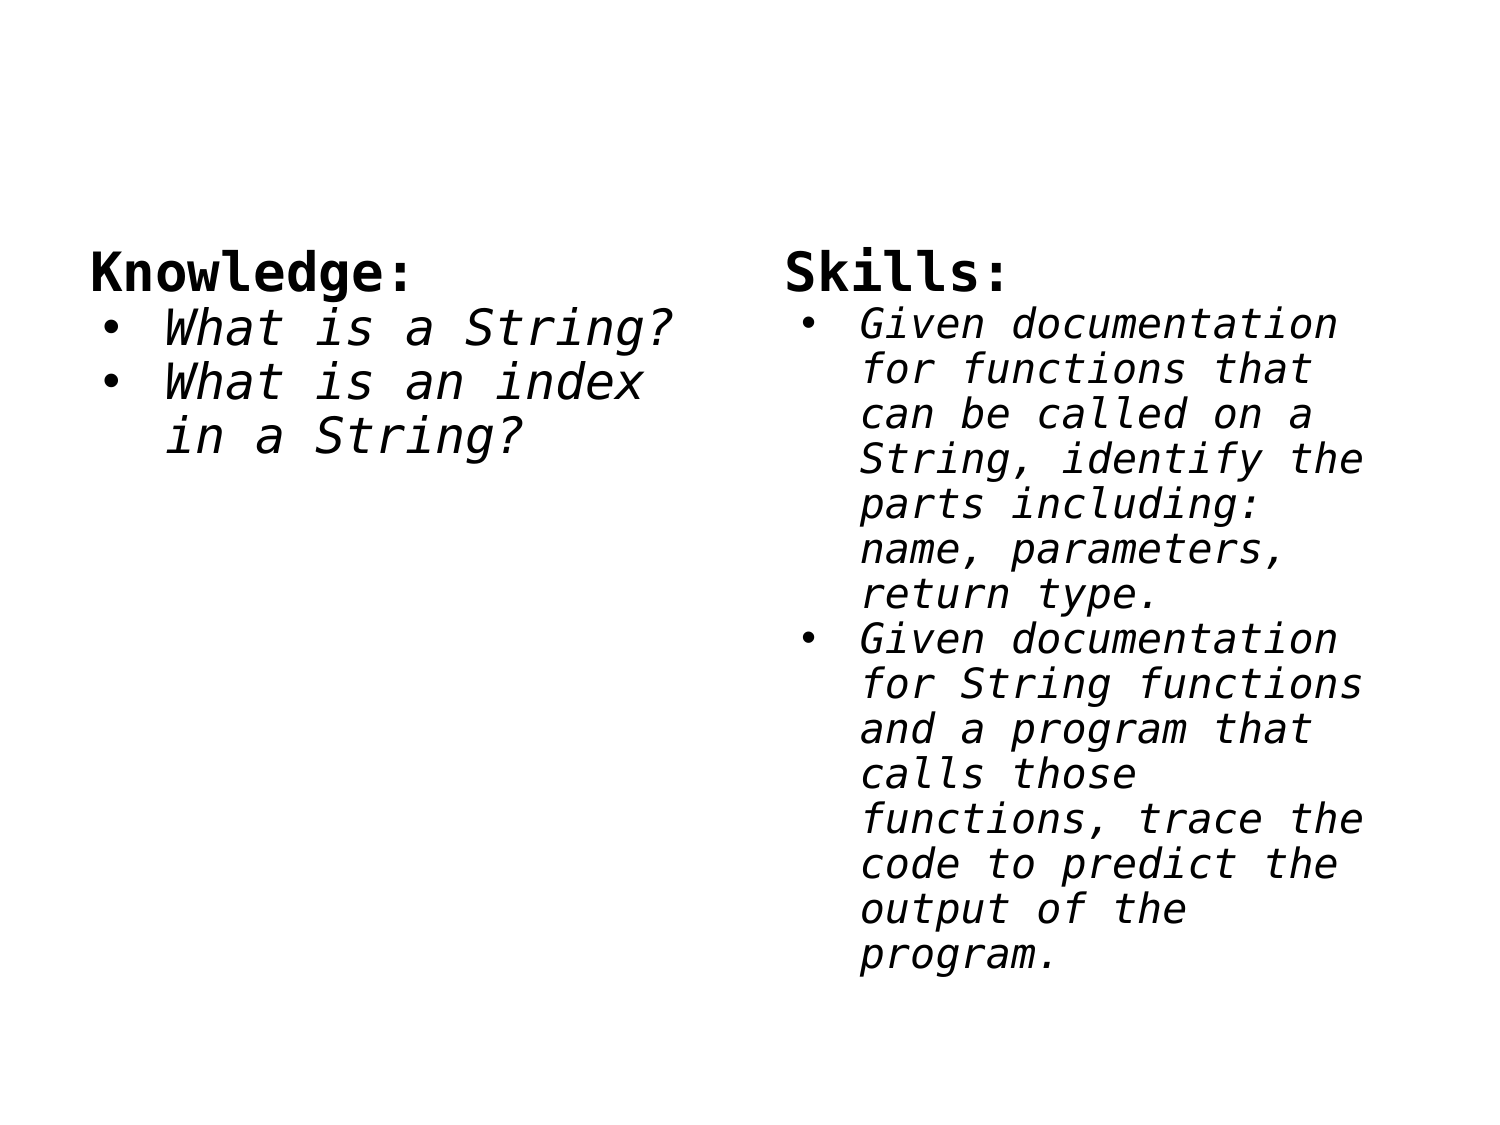

# Objectives
Knowledge:
What is a String?
What is an index in a String?

Skills:
Given documentation for functions that can be called on a String, identify the parts including: name, parameters, return type.
Given documentation for String functions and a program that calls those functions, trace the code to predict the output of the program.